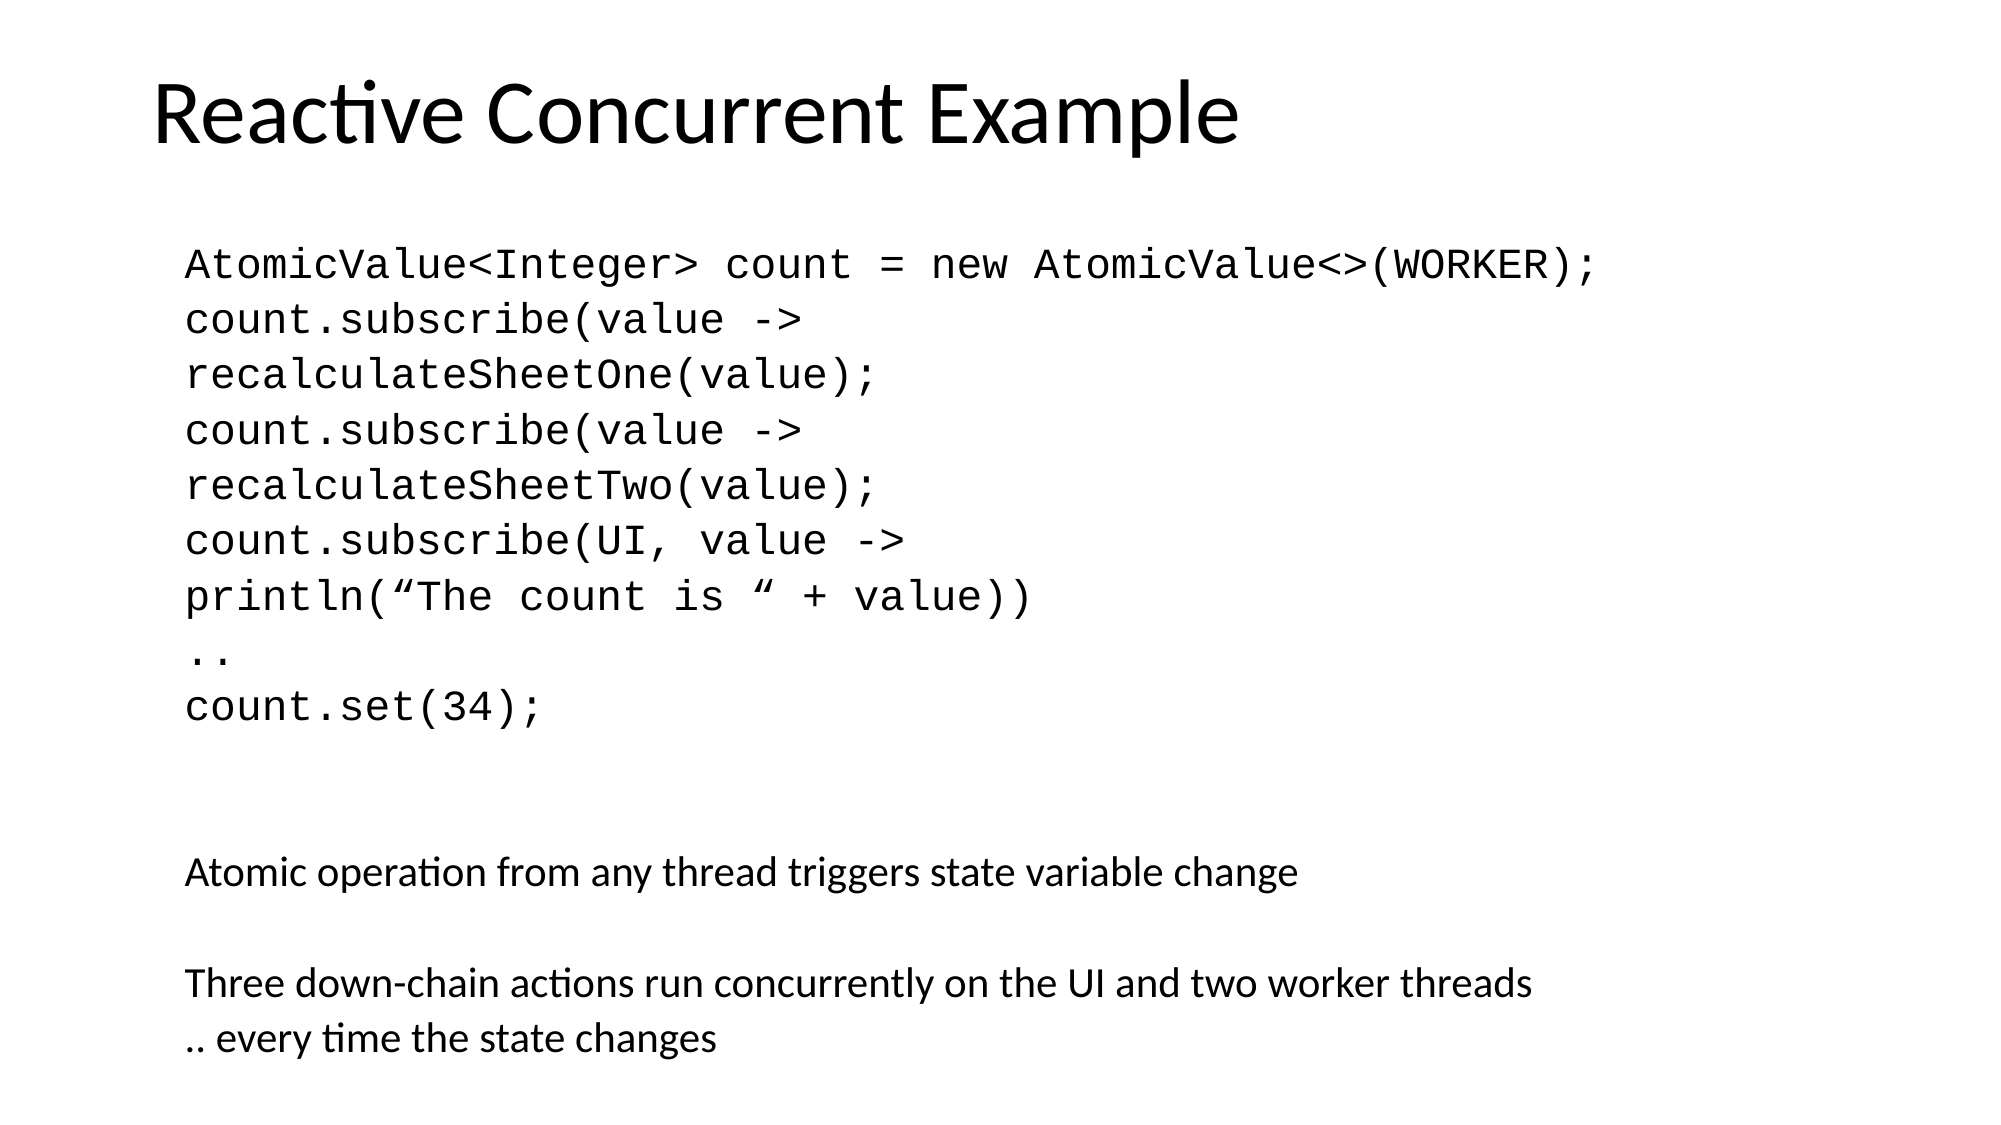

# Reactive Concurrent Example
AtomicValue<Integer> count = new AtomicValue<>(WORKER);
count.subscribe(value ->
	recalculateSheetOne(value);
count.subscribe(value ->
	recalculateSheetTwo(value);
count.subscribe(UI, value ->
		println(“The count is “ + value))
..
count.set(34);

Atomic operation from any thread triggers state variable change

Three down-chain actions run concurrently on the UI and two worker threads
	.. every time the state changes